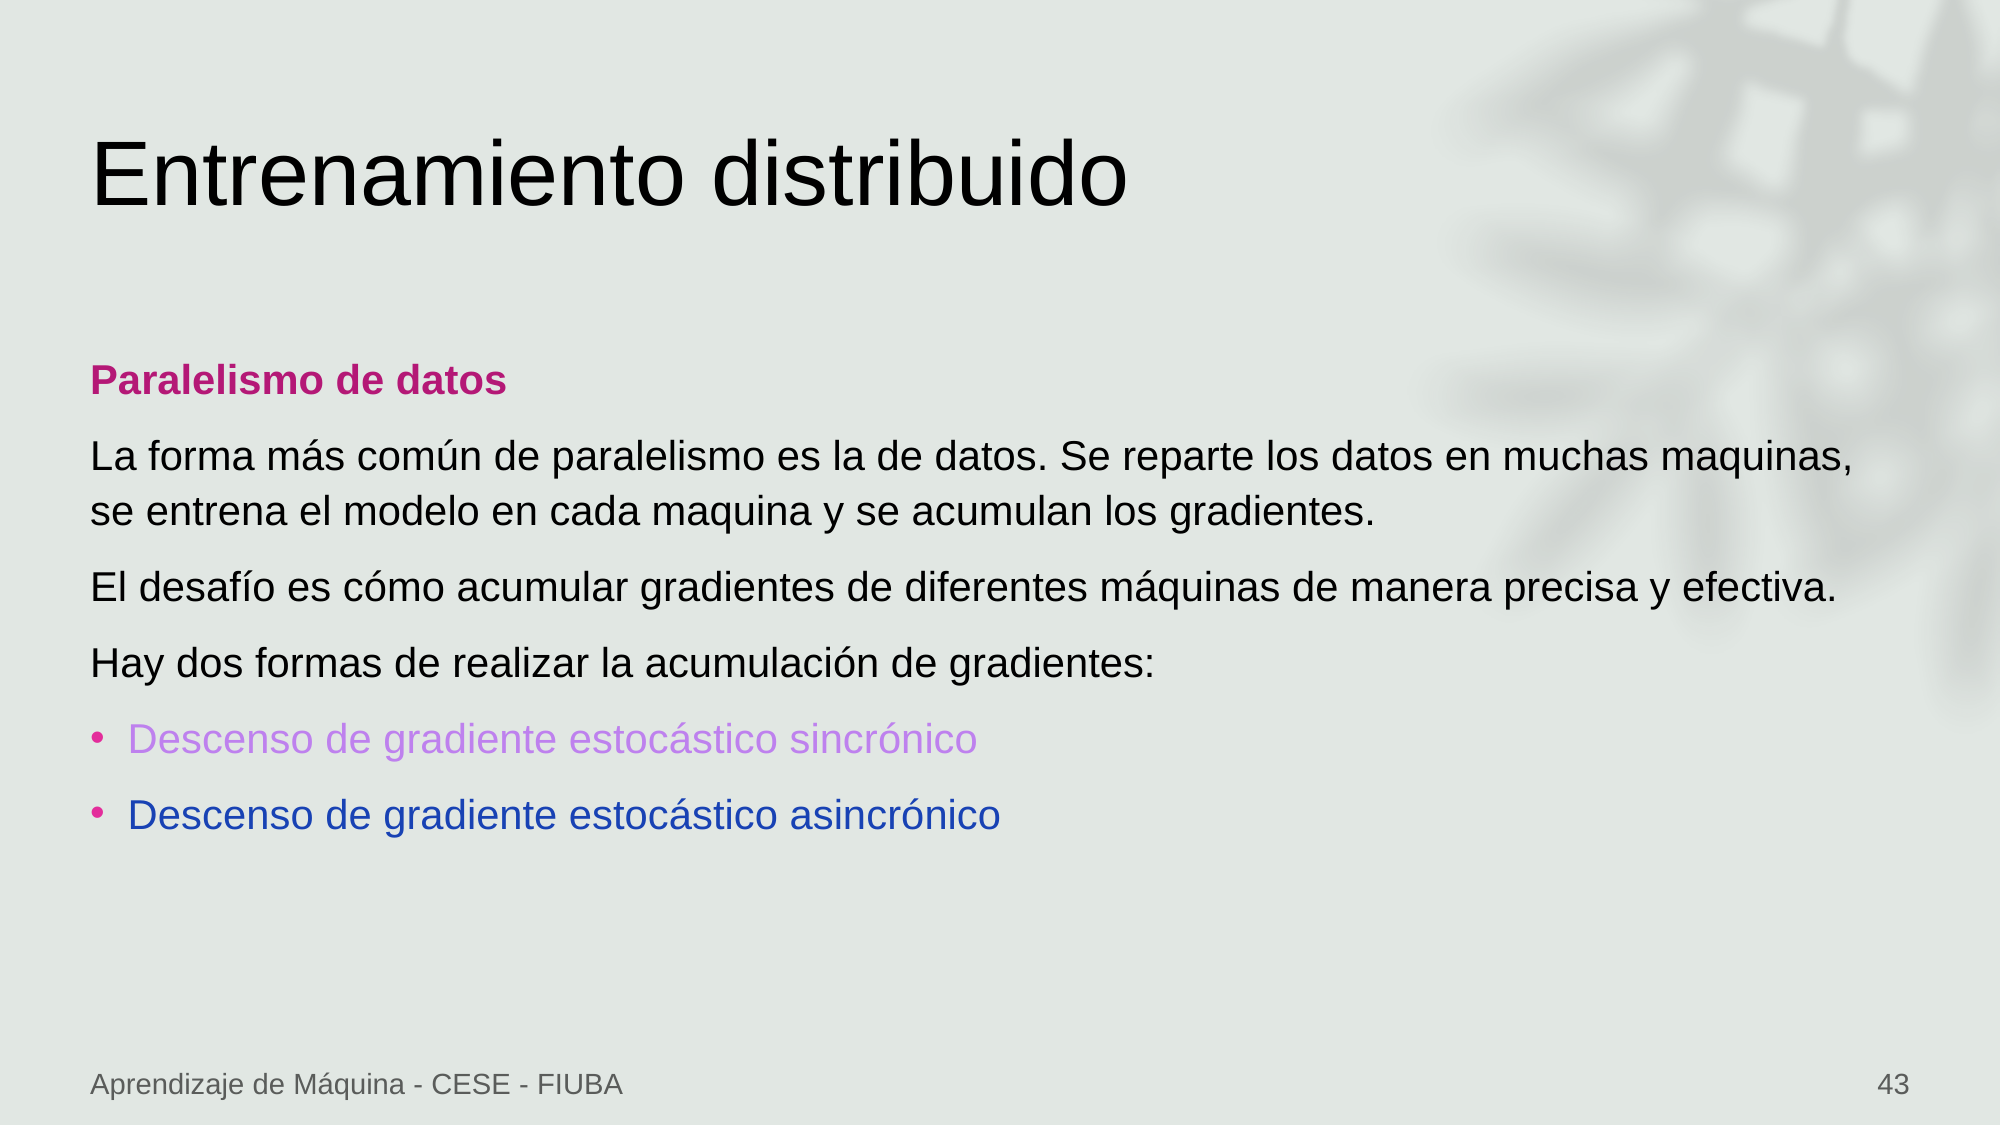

# Entrenamiento distribuido
Paralelismo de datos
La forma más común de paralelismo es la de datos. Se reparte los datos en muchas maquinas, se entrena el modelo en cada maquina y se acumulan los gradientes.
El desafío es cómo acumular gradientes de diferentes máquinas de manera precisa y efectiva.
Hay dos formas de realizar la acumulación de gradientes:
Descenso de gradiente estocástico sincrónico
Descenso de gradiente estocástico asincrónico
Aprendizaje de Máquina - CESE - FIUBA
43